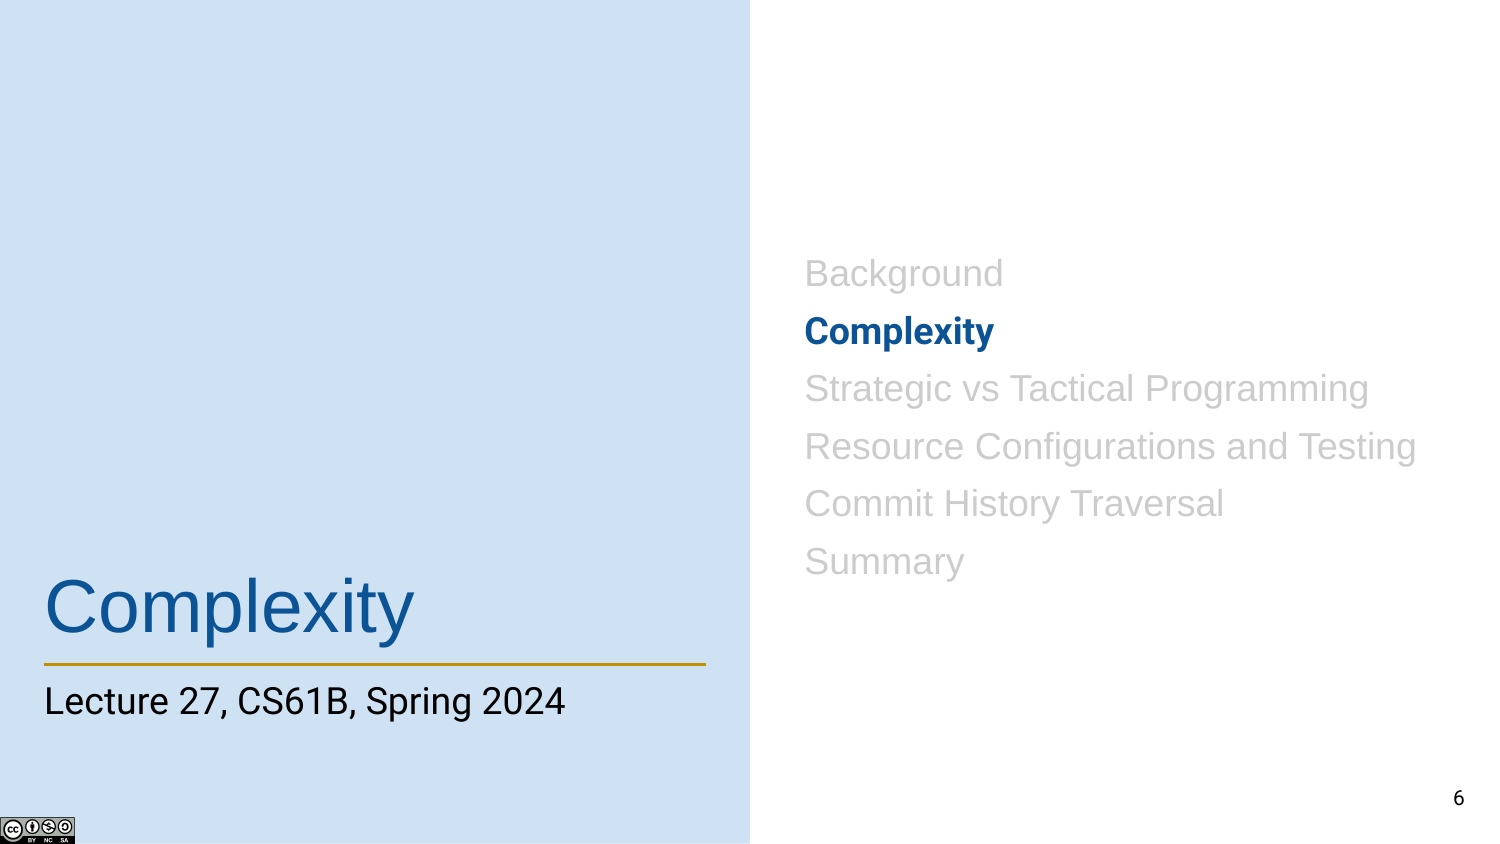

Background
Complexity
Strategic vs Tactical Programming
Resource Configurations and Testing
Commit History Traversal
Summary
# Complexity
Lecture 27, CS61B, Spring 2024
6